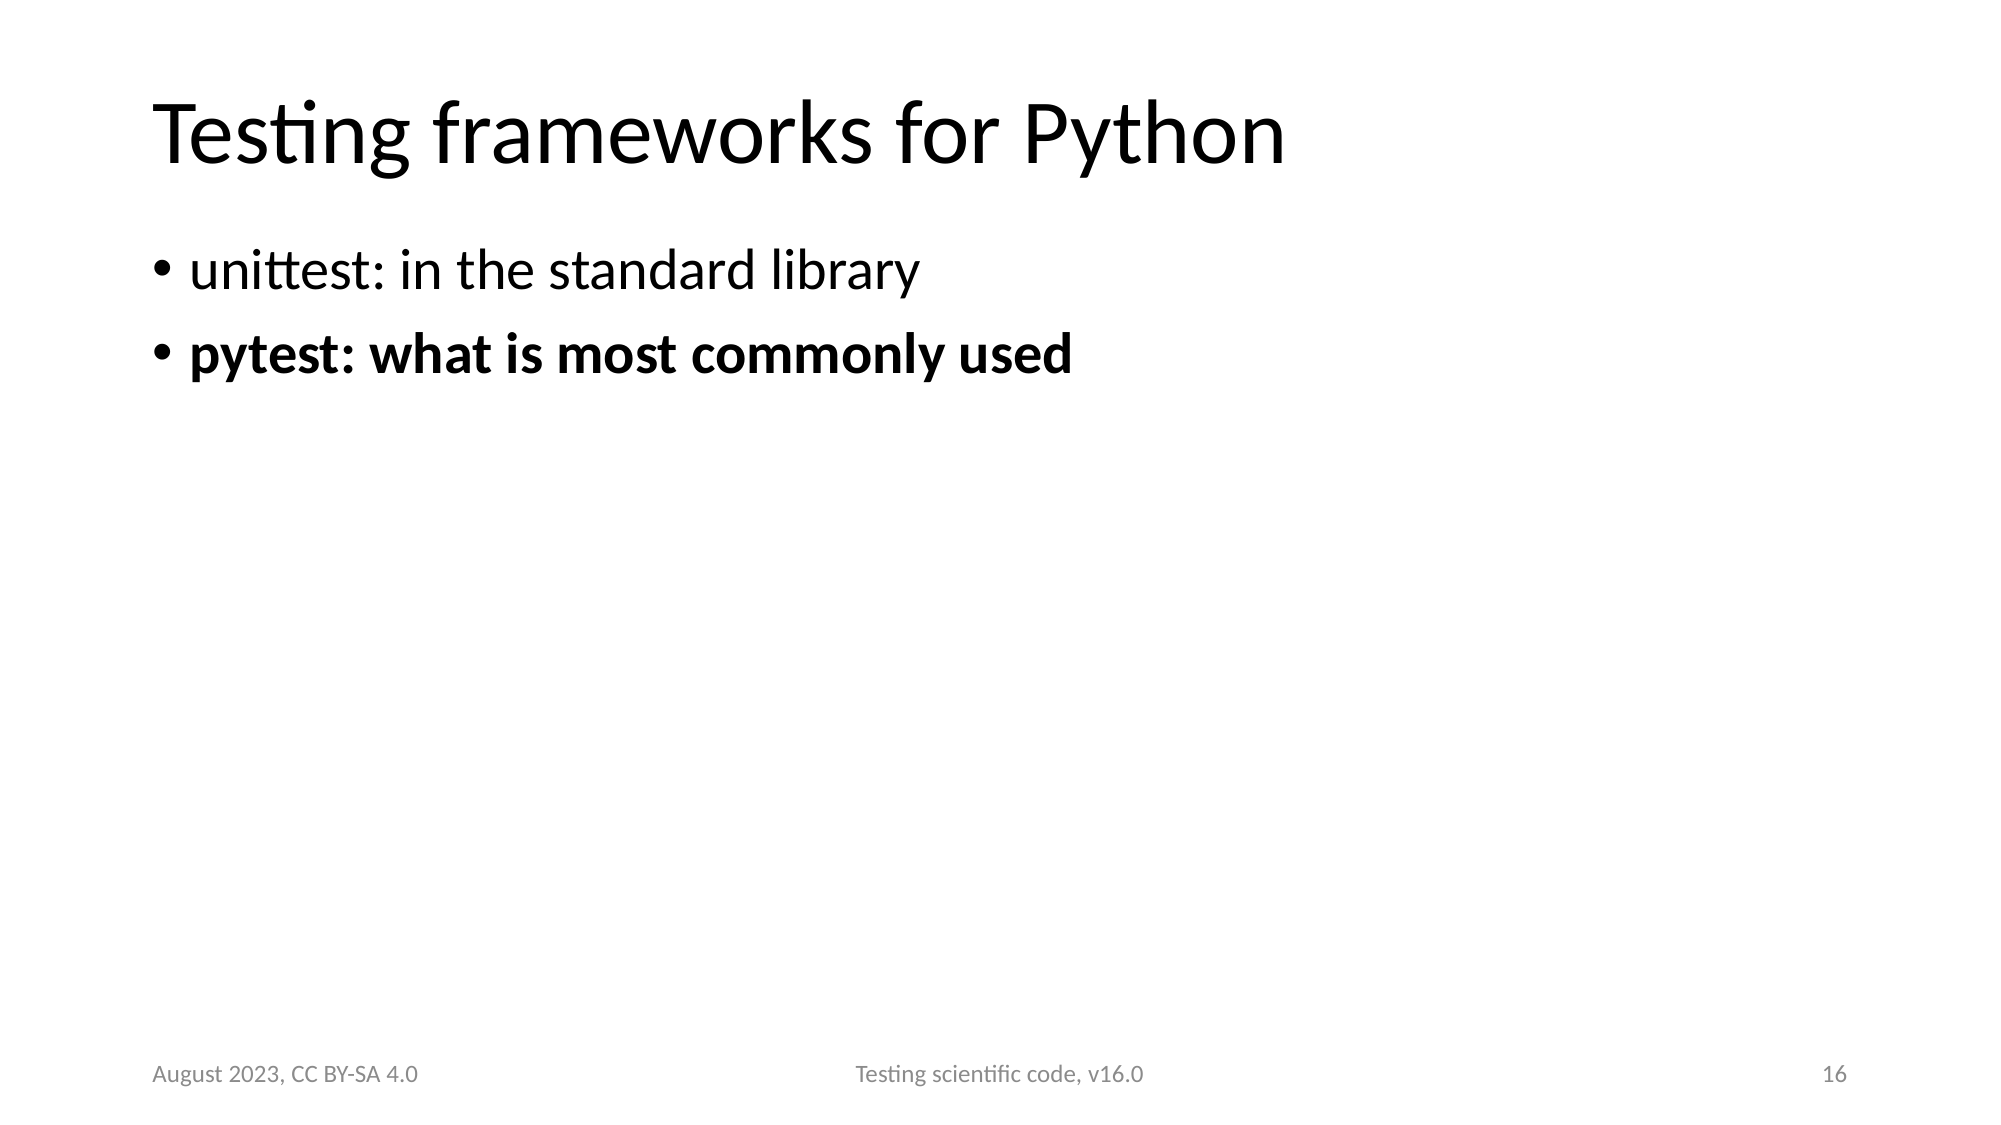

# Testing frameworks for Python
unittest: in the standard library
pytest: what is most commonly used
August 2023, CC BY-SA 4.0
Testing scientific code, v16.0
16